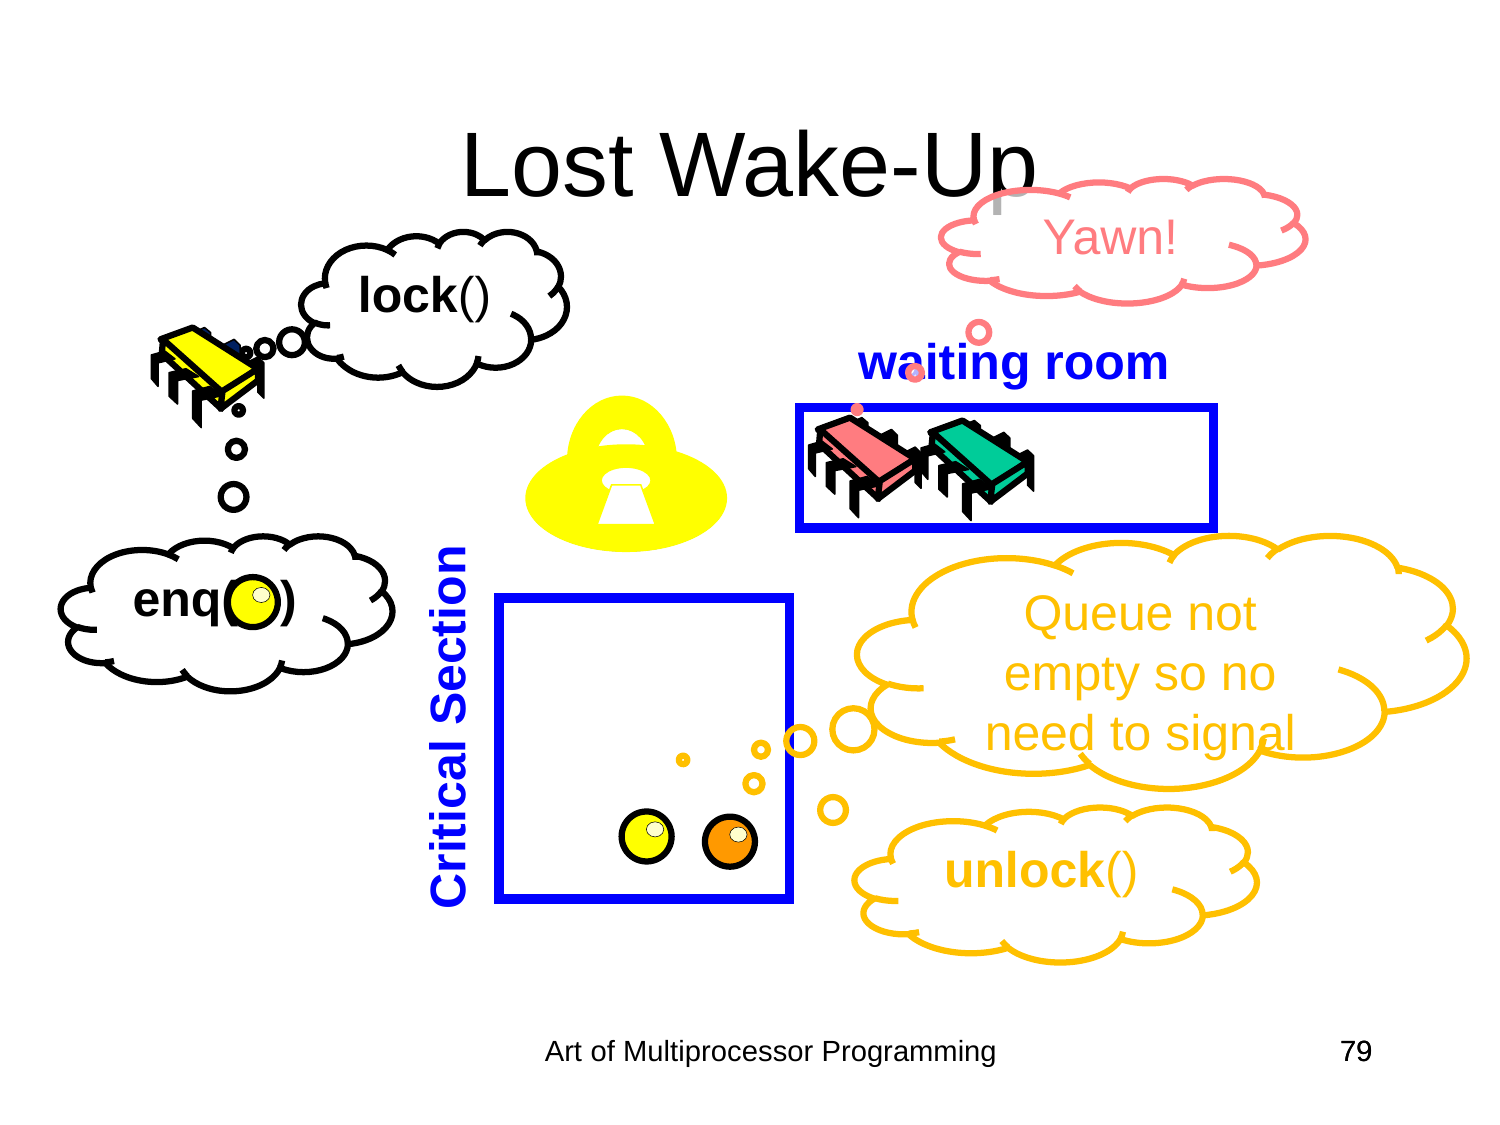

Lost Wake-Up
Yawn!
lock()
waiting room

Queue not empty so no need to signal
enq(   )

Critical Section
unlock()

Art of Multiprocessor Programming
79
79